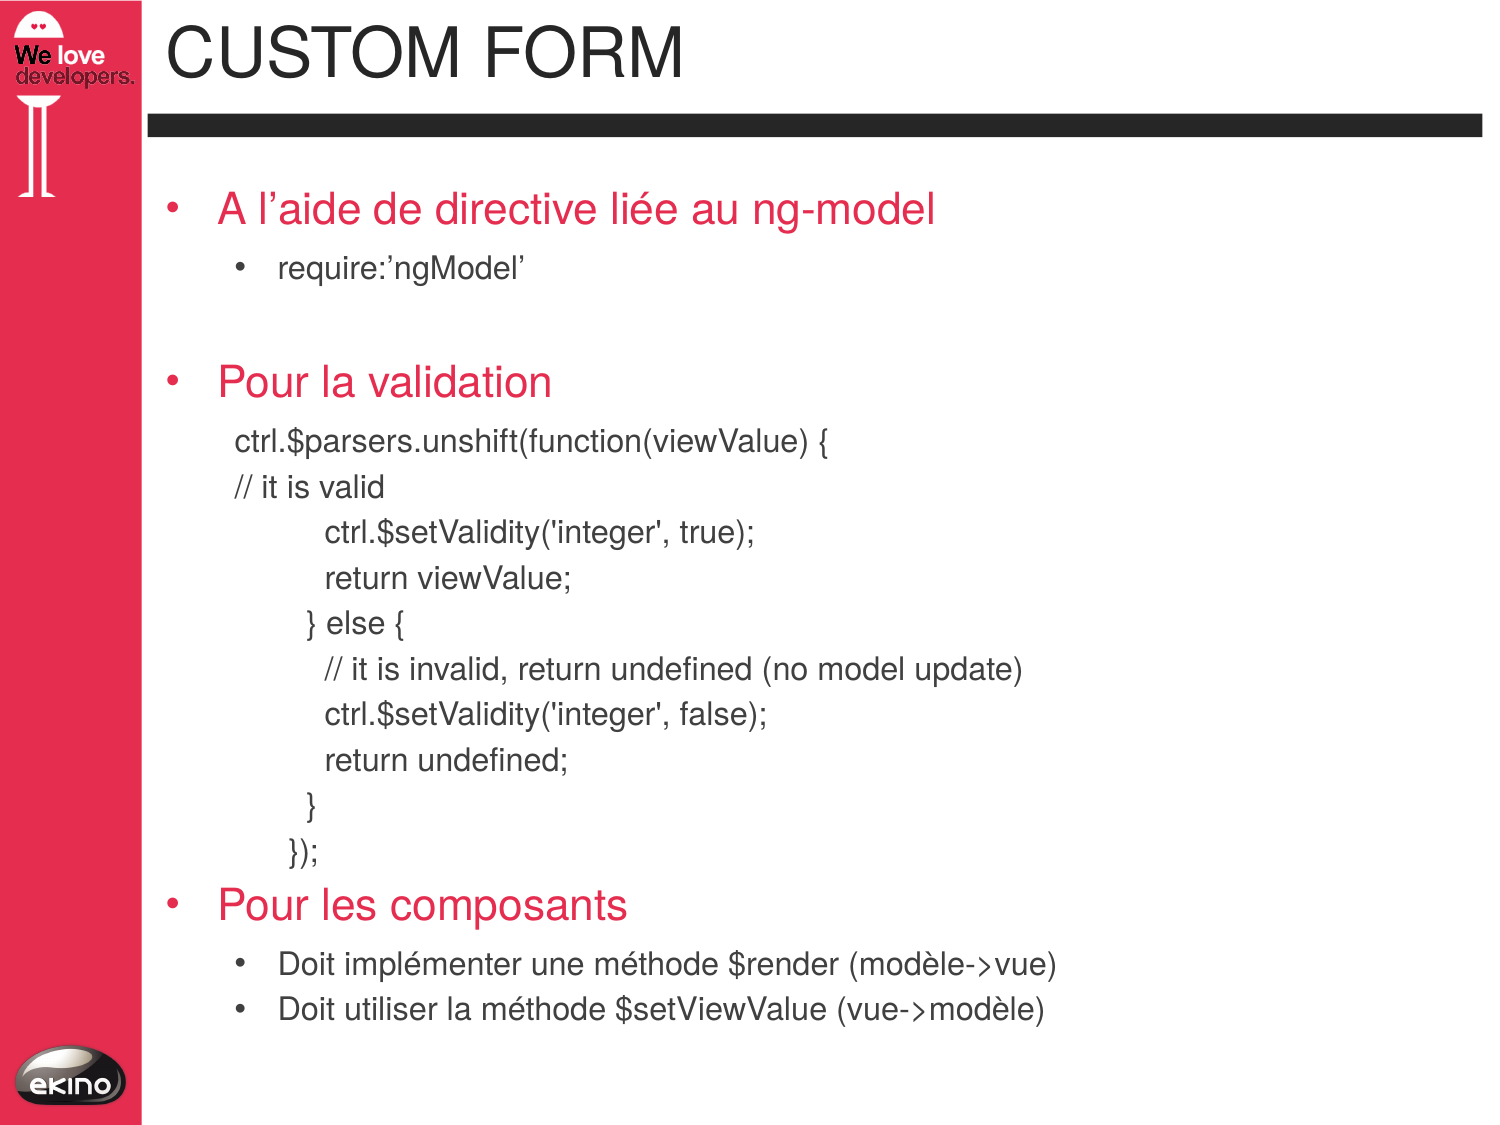

# Custom form
A l’aide de directive liée au ng-model
require:’ngModel’

Pour la validation
ctrl.$parsers.unshift(function(viewValue) {
	// it is valid
          ctrl.$setValidity('integer', true);
          return viewValue;
        } else {
          // it is invalid, return undefined (no model update)
          ctrl.$setValidity('integer', false);
          return undefined;
        }
      });
Pour les composants
Doit implémenter une méthode $render (modèle->vue)
Doit utiliser la méthode $setViewValue (vue->modèle)